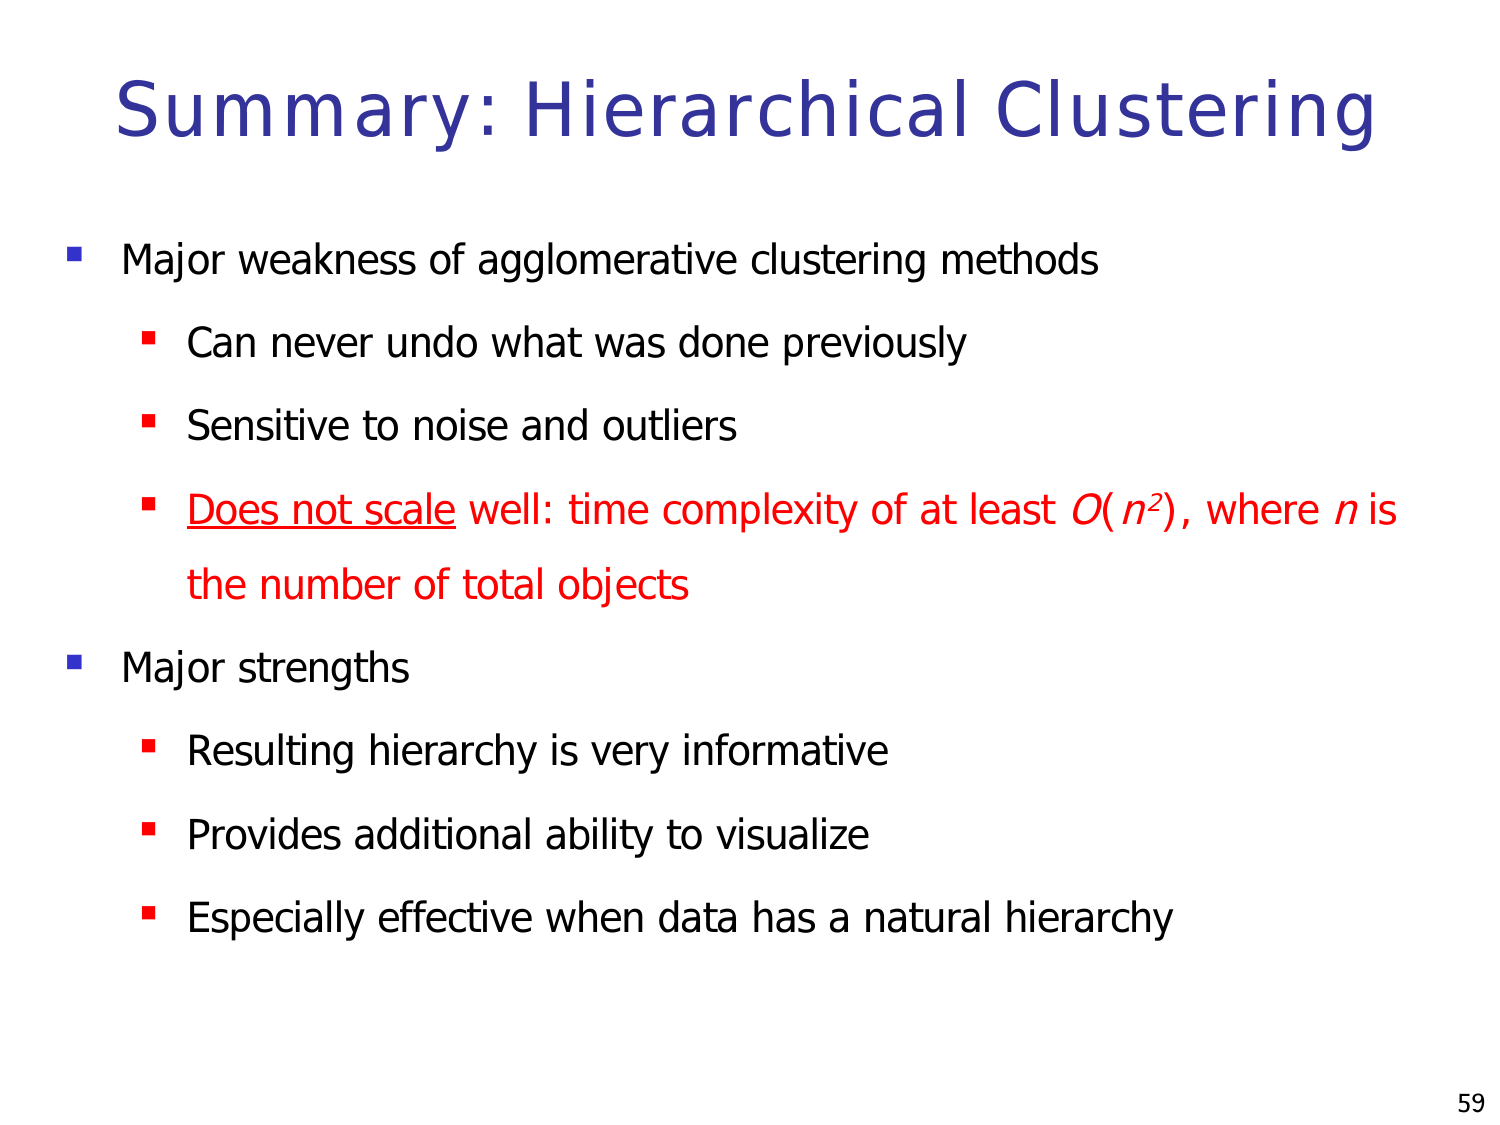

# Summary: Hierarchical Clustering
Major weakness of agglomerative clustering methods
Can never undo what was done previously
Sensitive to noise and outliers
Does not scale well: time complexity of at least O(n2), where n is the number of total objects
Major strengths
Resulting hierarchy is very informative
Provides additional ability to visualize
Especially effective when data has a natural hierarchy
59